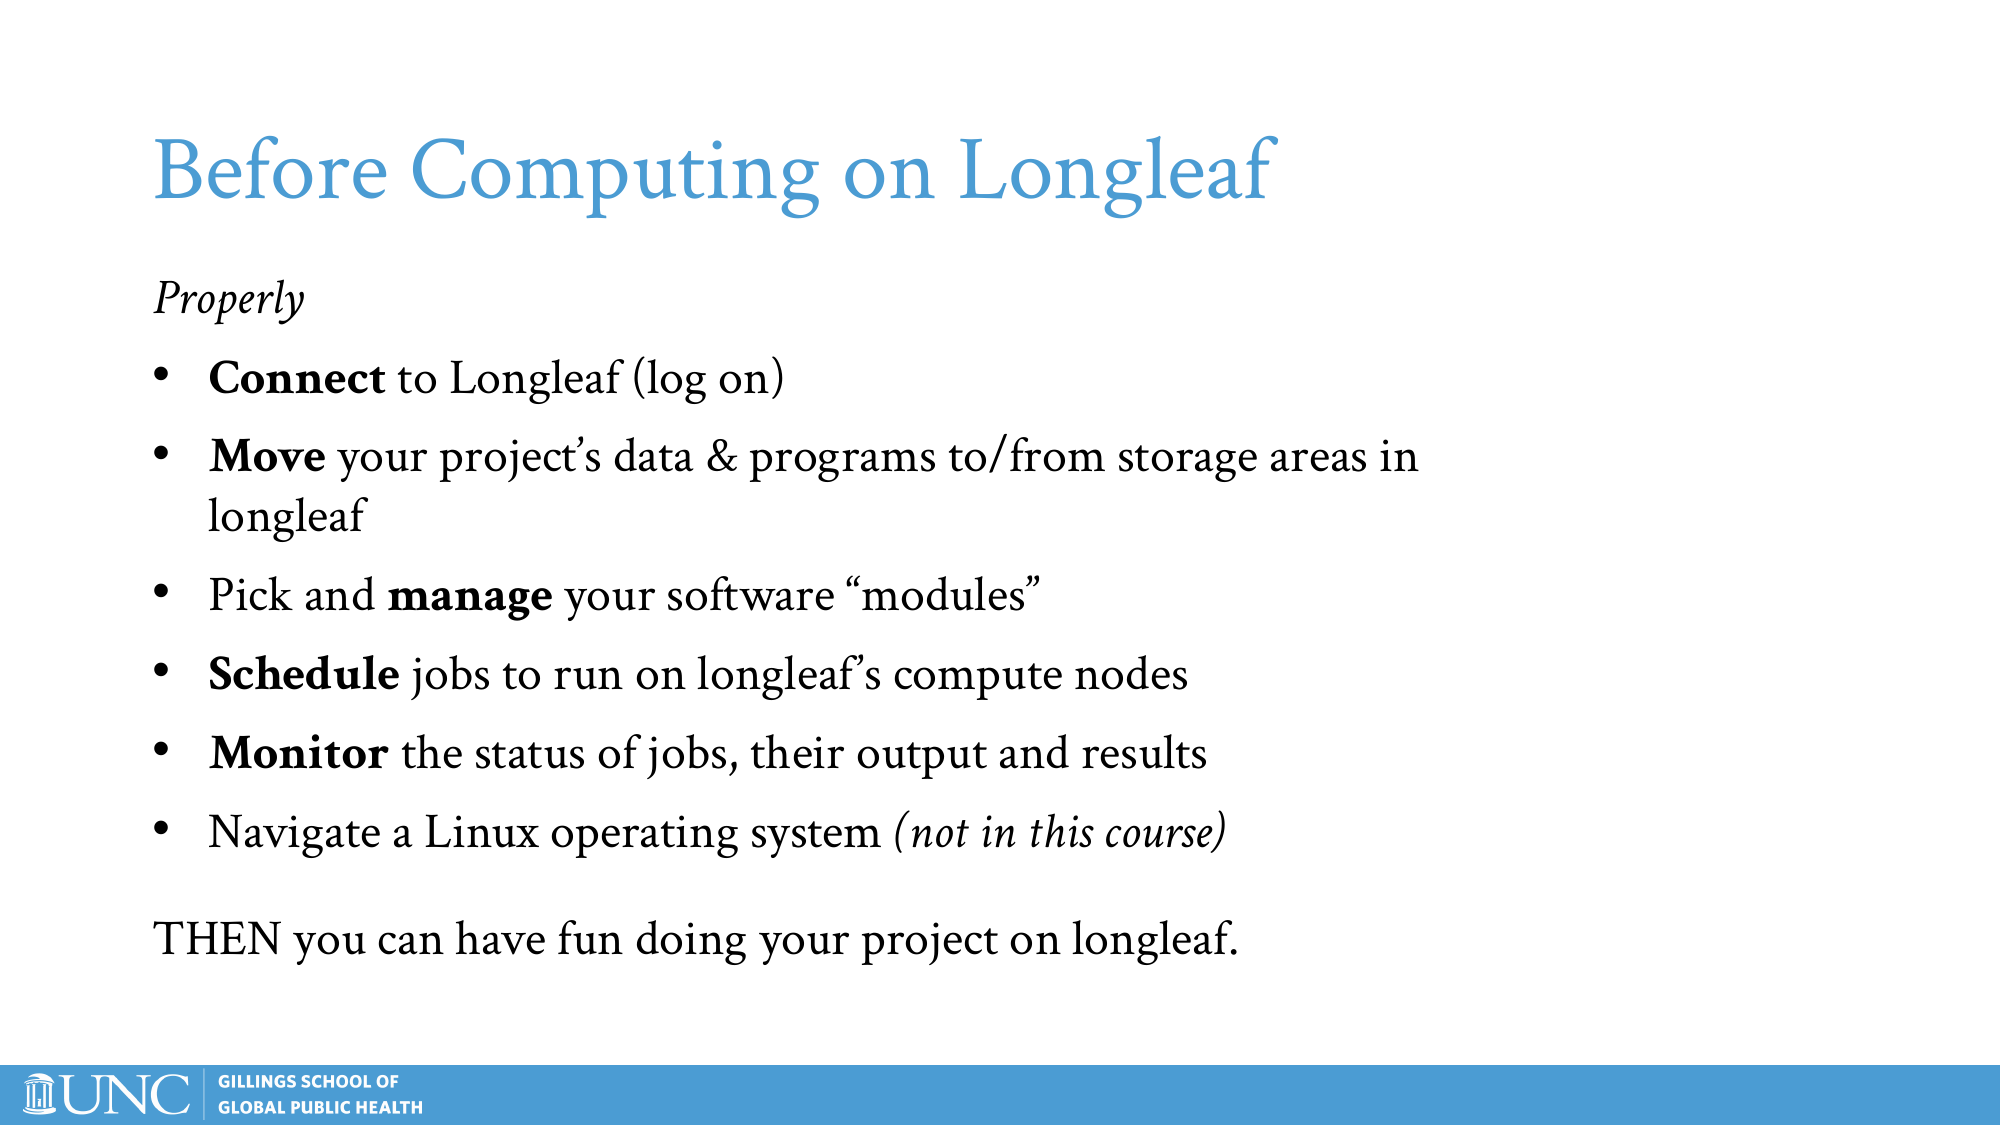

# Before Computing on Longleaf
Properly
Connect to Longleaf (log on)
Move your project’s data & programs to/from storage areas in longleaf
Pick and manage your software “modules”
Schedule jobs to run on longleaf’s compute nodes
Monitor the status of jobs, their output and results
Navigate a Linux operating system (not in this course)

THEN you can have fun doing your project on longleaf.